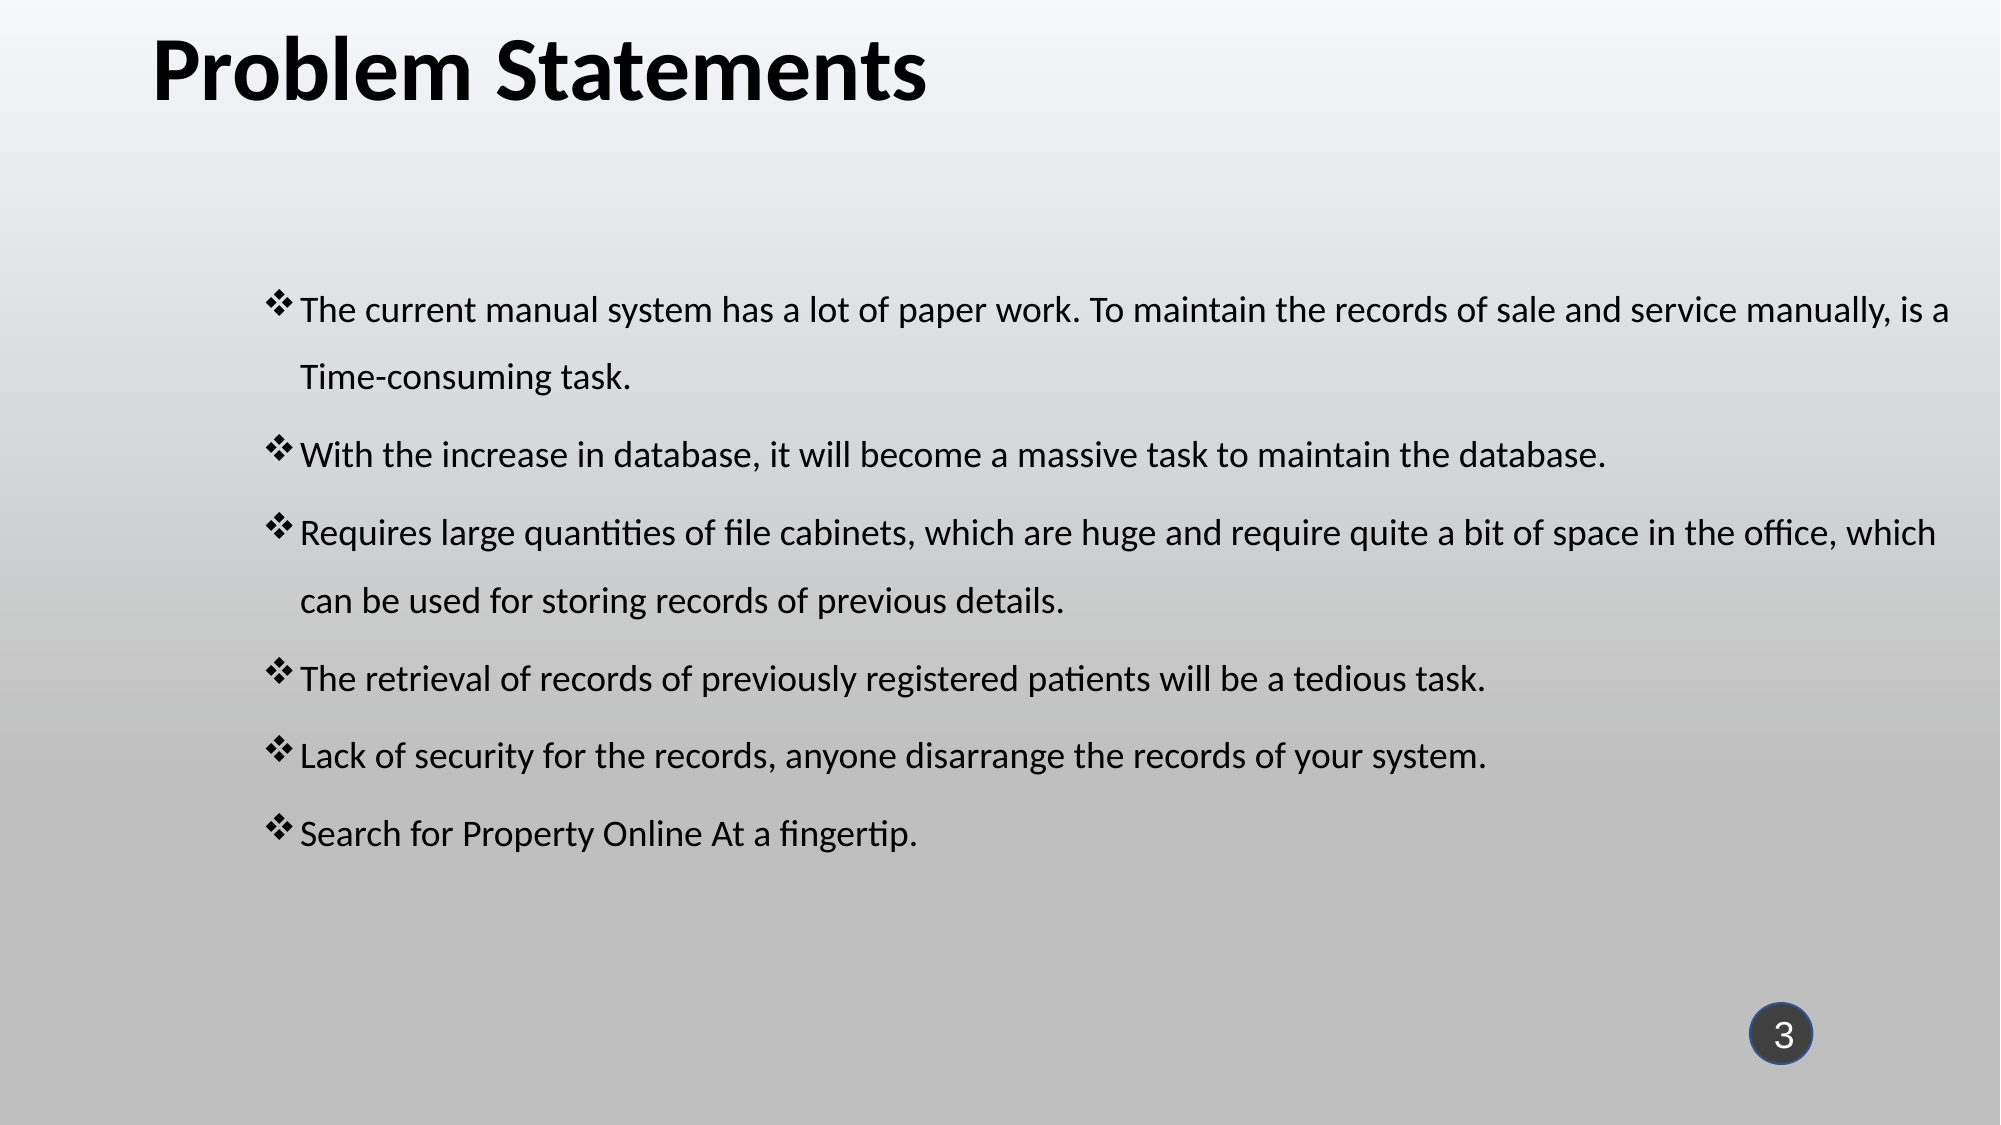

Problem Statements

The current manual system has a lot of paper work. To maintain the records of sale and service manually, is a Time-consuming task.
With the increase in database, it will become a massive task to maintain the database.
Requires large quantities of file cabinets, which are huge and require quite a bit of space in the office, which can be used for storing records of previous details.
The retrieval of records of previously registered patients will be a tedious task.
Lack of security for the records, anyone disarrange the records of your system.
Search for Property Online At a fingertip.

3